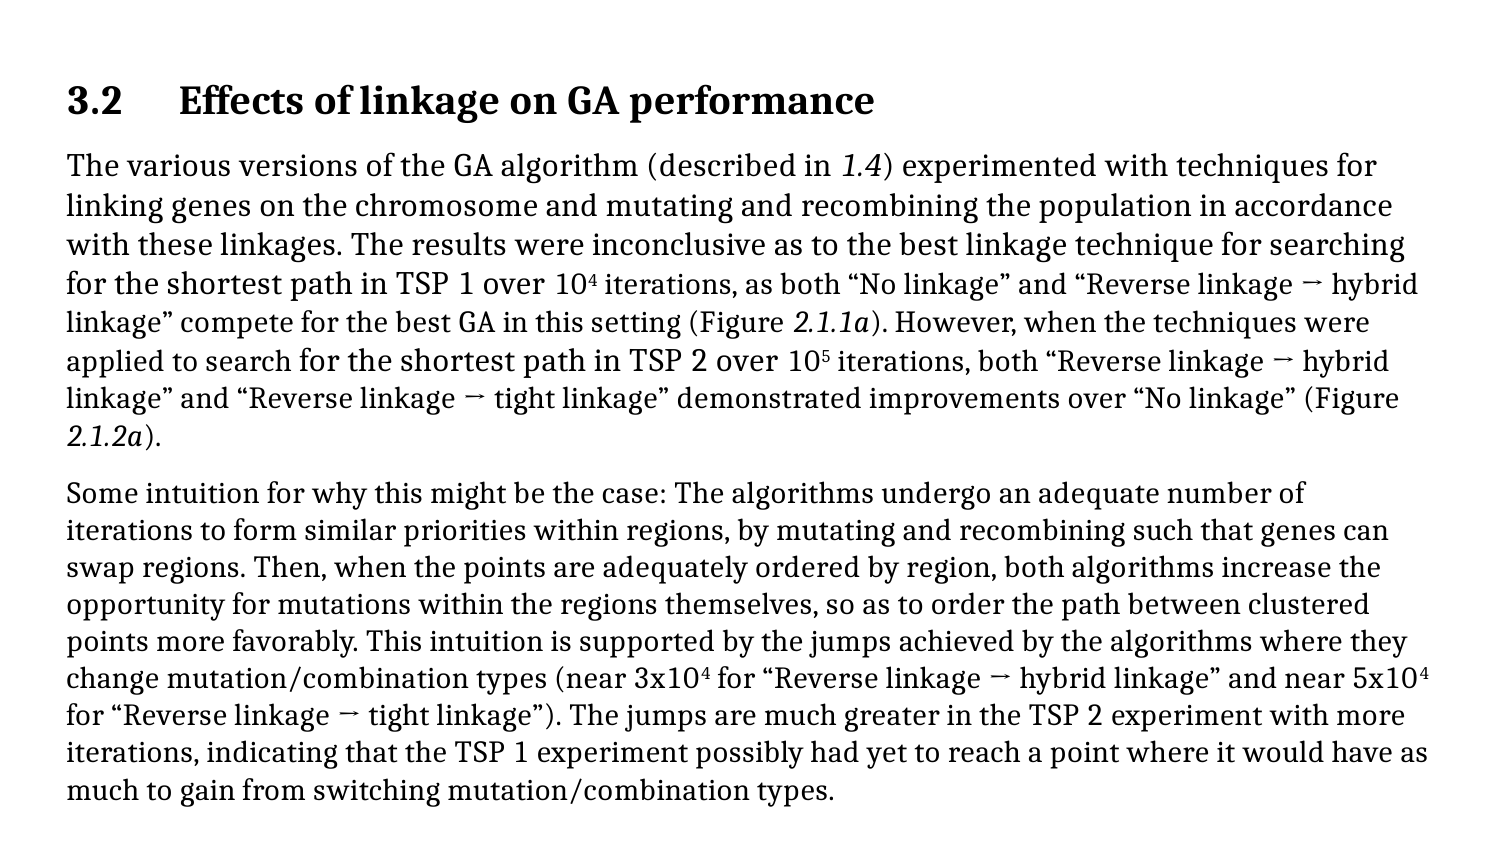

3.2      Effects of linkage on GA performance
The various versions of the GA algorithm (described in 1.4) experimented with techniques for linking genes on the chromosome and mutating and recombining the population in accordance with these linkages. The results were inconclusive as to the best linkage technique for searching for the shortest path in TSP 1 over 104 iterations, as both “No linkage” and “Reverse linkage → hybrid linkage” compete for the best GA in this setting (Figure 2.1.1a). However, when the techniques were applied to search for the shortest path in TSP 2 over 105 iterations, both “Reverse linkage → hybrid linkage” and “Reverse linkage → tight linkage” demonstrated improvements over “No linkage” (Figure 2.1.2a).
Some intuition for why this might be the case: The algorithms undergo an adequate number of iterations to form similar priorities within regions, by mutating and recombining such that genes can swap regions. Then, when the points are adequately ordered by region, both algorithms increase the opportunity for mutations within the regions themselves, so as to order the path between clustered points more favorably. This intuition is supported by the jumps achieved by the algorithms where they change mutation/combination types (near 3x104 for “Reverse linkage → hybrid linkage” and near 5x104 for “Reverse linkage → tight linkage”). The jumps are much greater in the TSP 2 experiment with more iterations, indicating that the TSP 1 experiment possibly had yet to reach a point where it would have as much to gain from switching mutation/combination types.